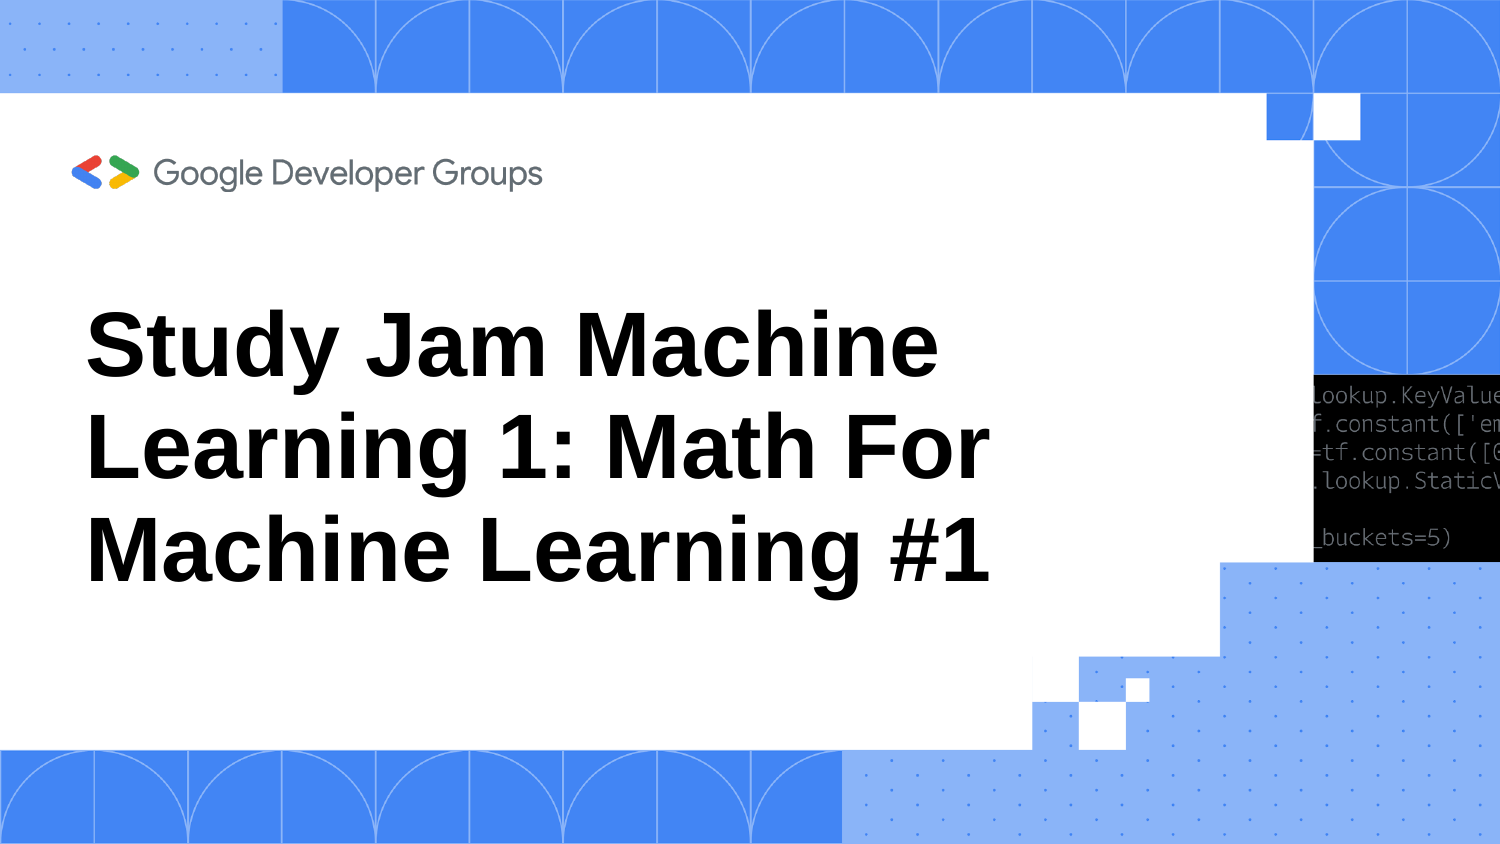

# Study Jam Machine Learning 1: Math For Machine Learning #1